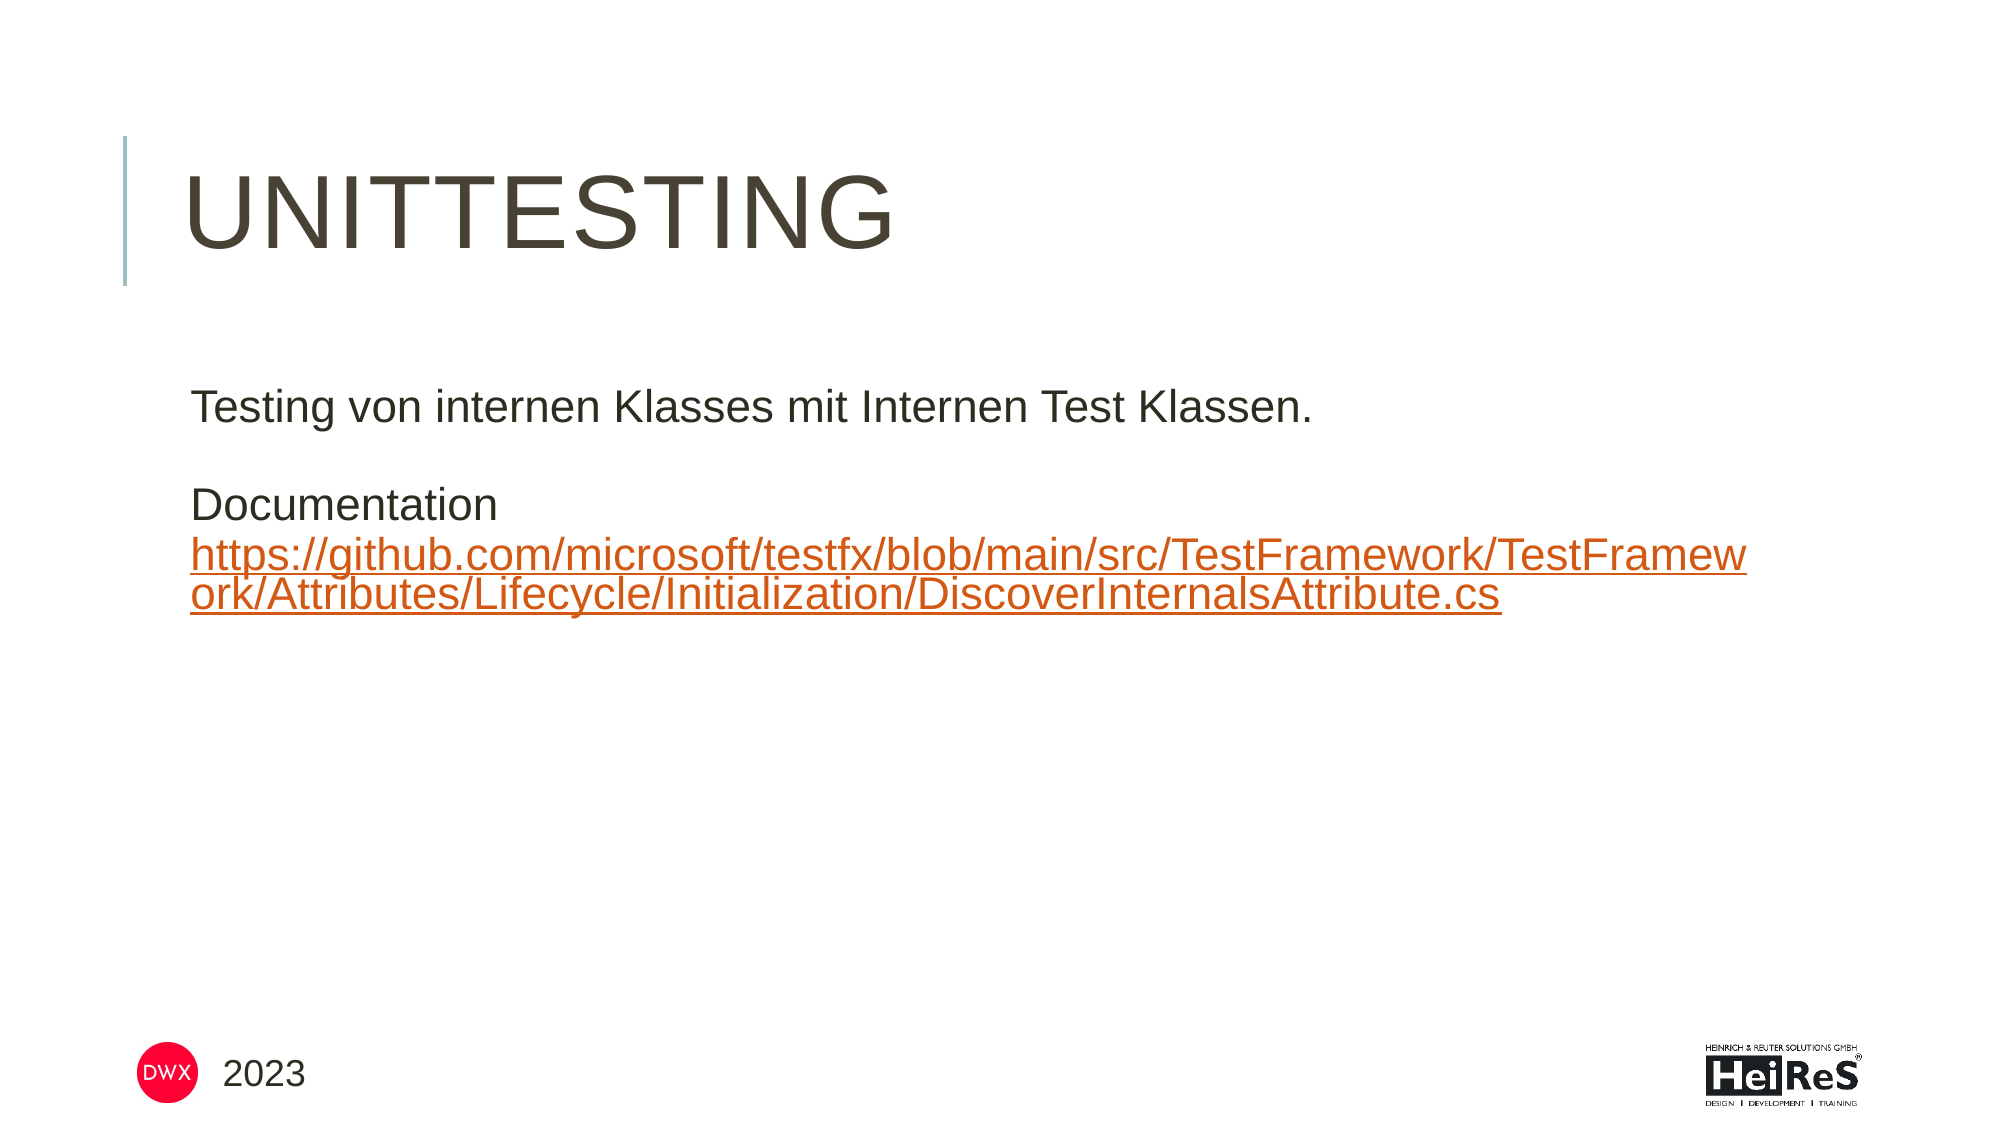

# Unittesting
Testing von internen Klasses mit Internen Test Klassen.
Documentation
https://github.com/microsoft/testfx/blob/main/src/TestFramework/TestFramework/Attributes/Lifecycle/Initialization/DiscoverInternalsAttribute.cs